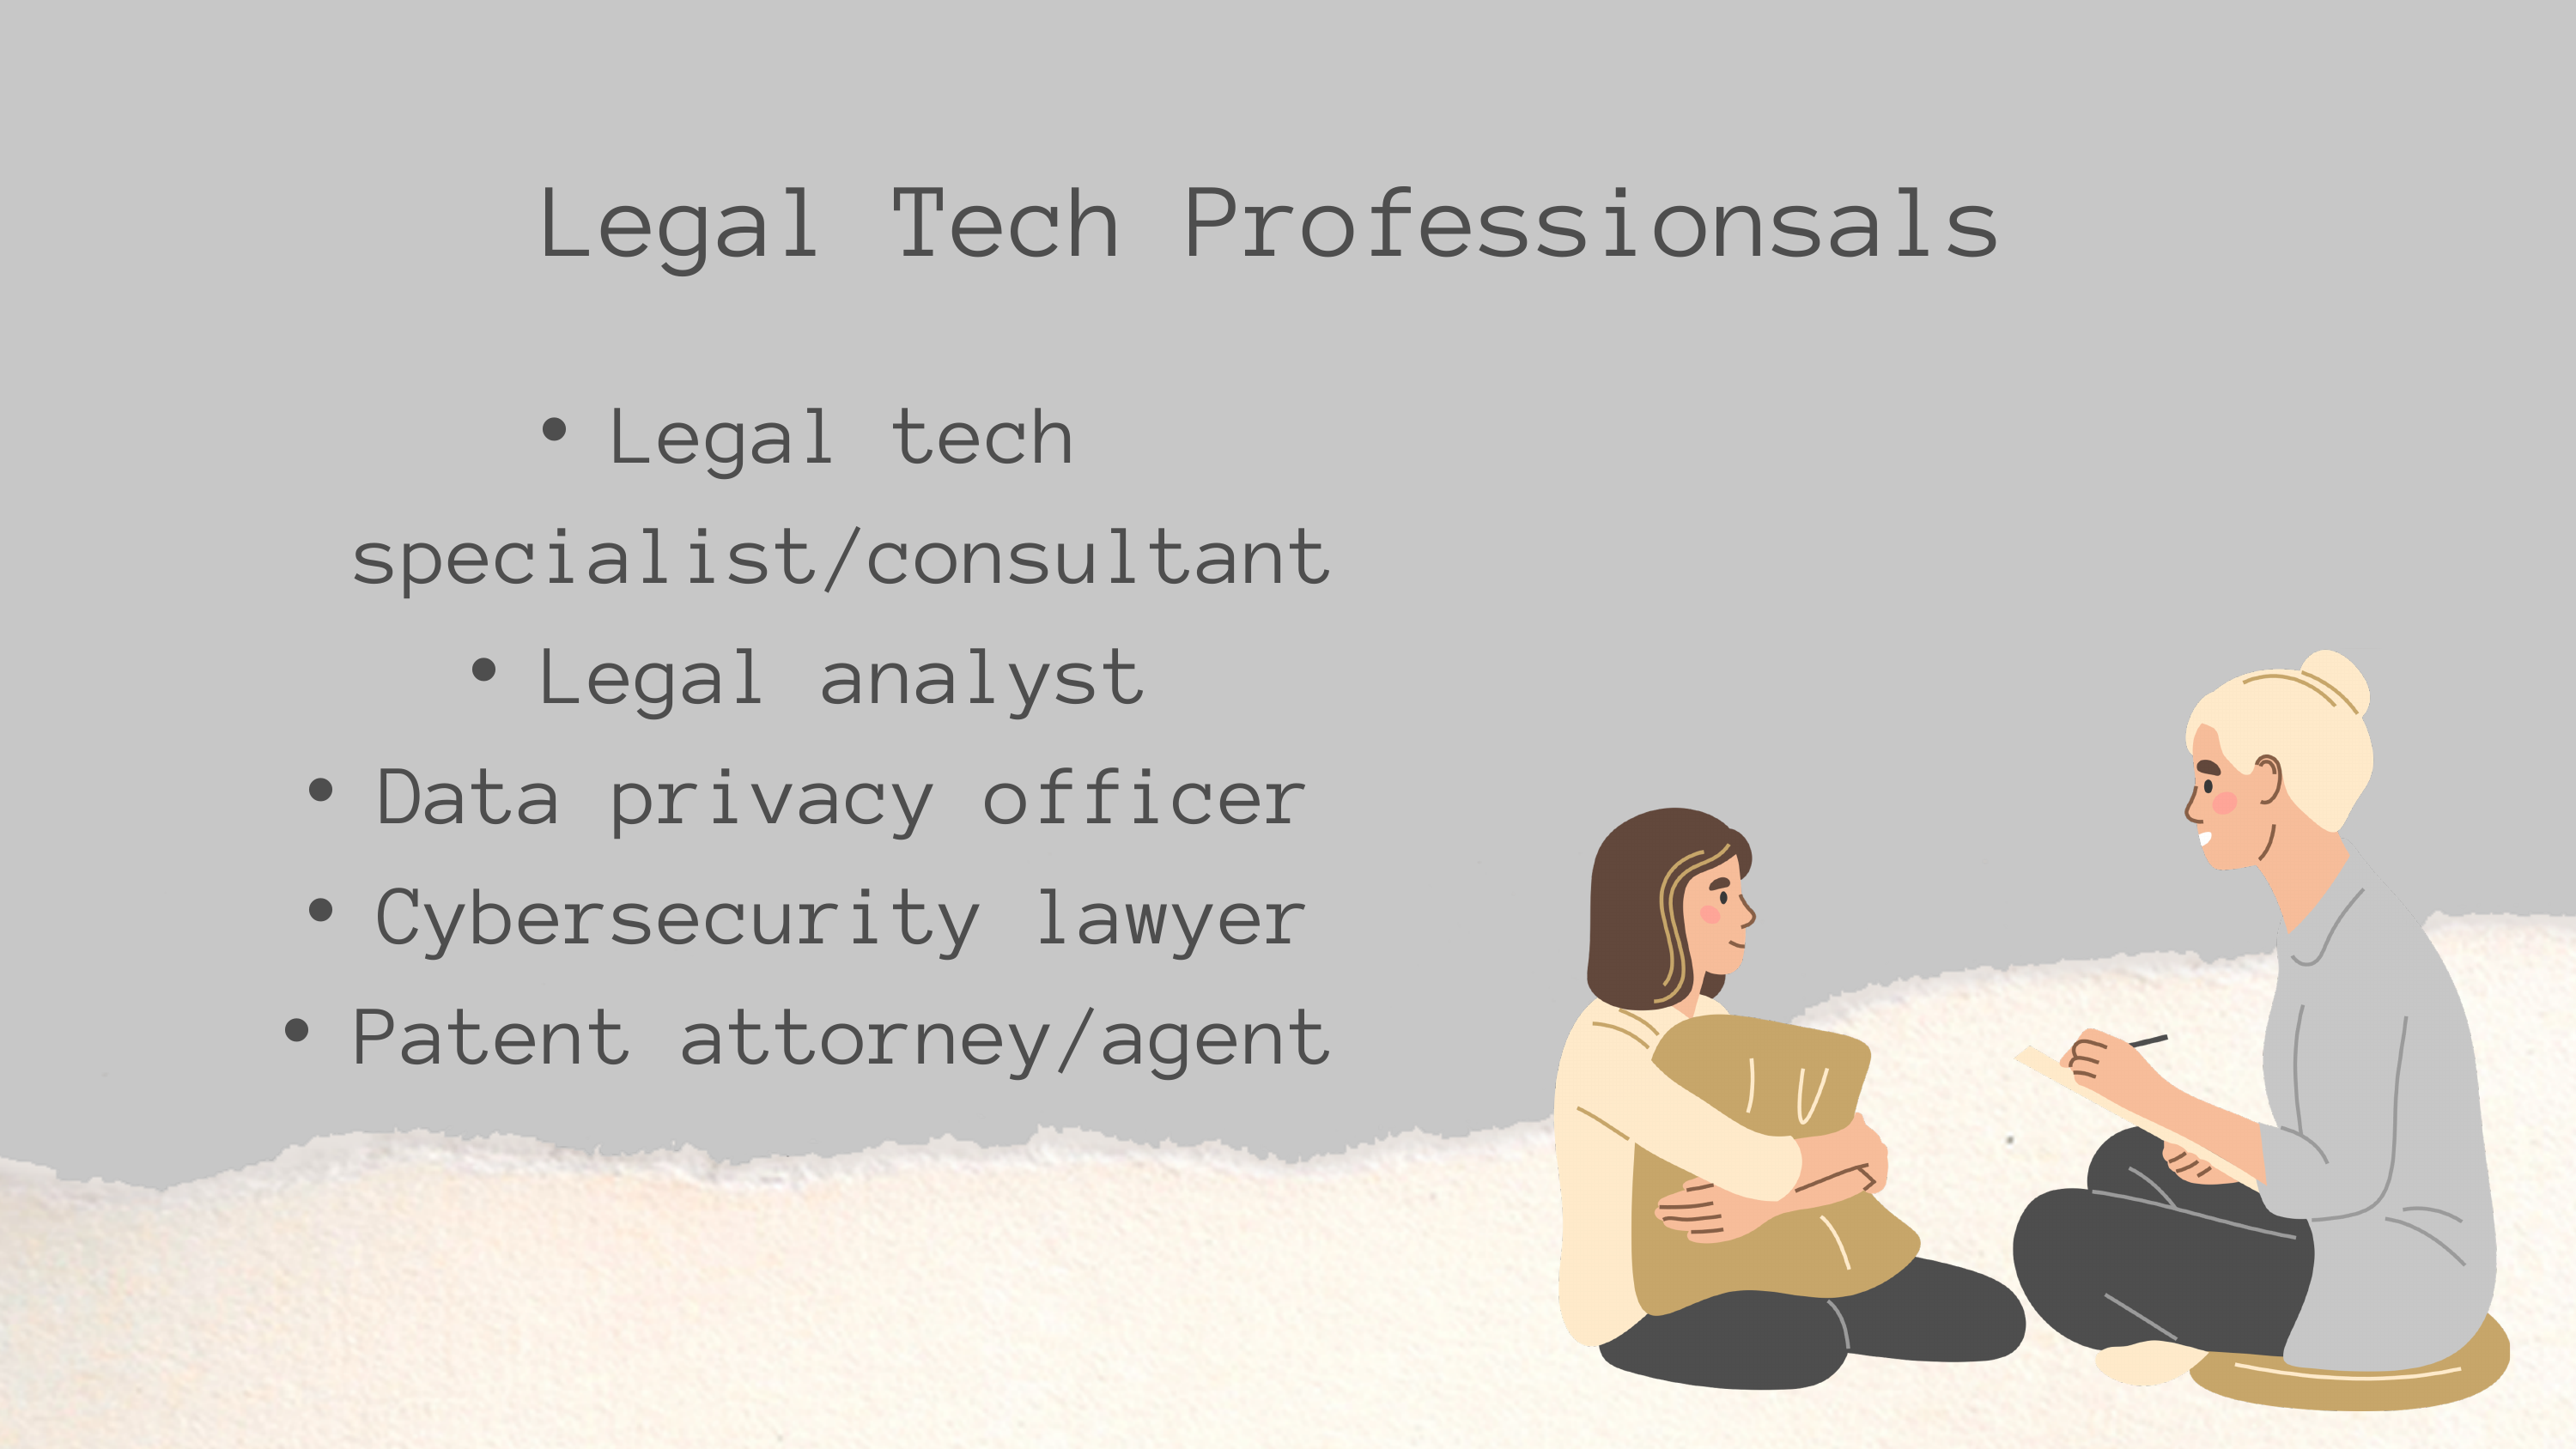

Legal Tech Professionsals
Legal tech specialist/consultant
Legal analyst
Data privacy officer
Cybersecurity lawyer
Patent attorney/agent